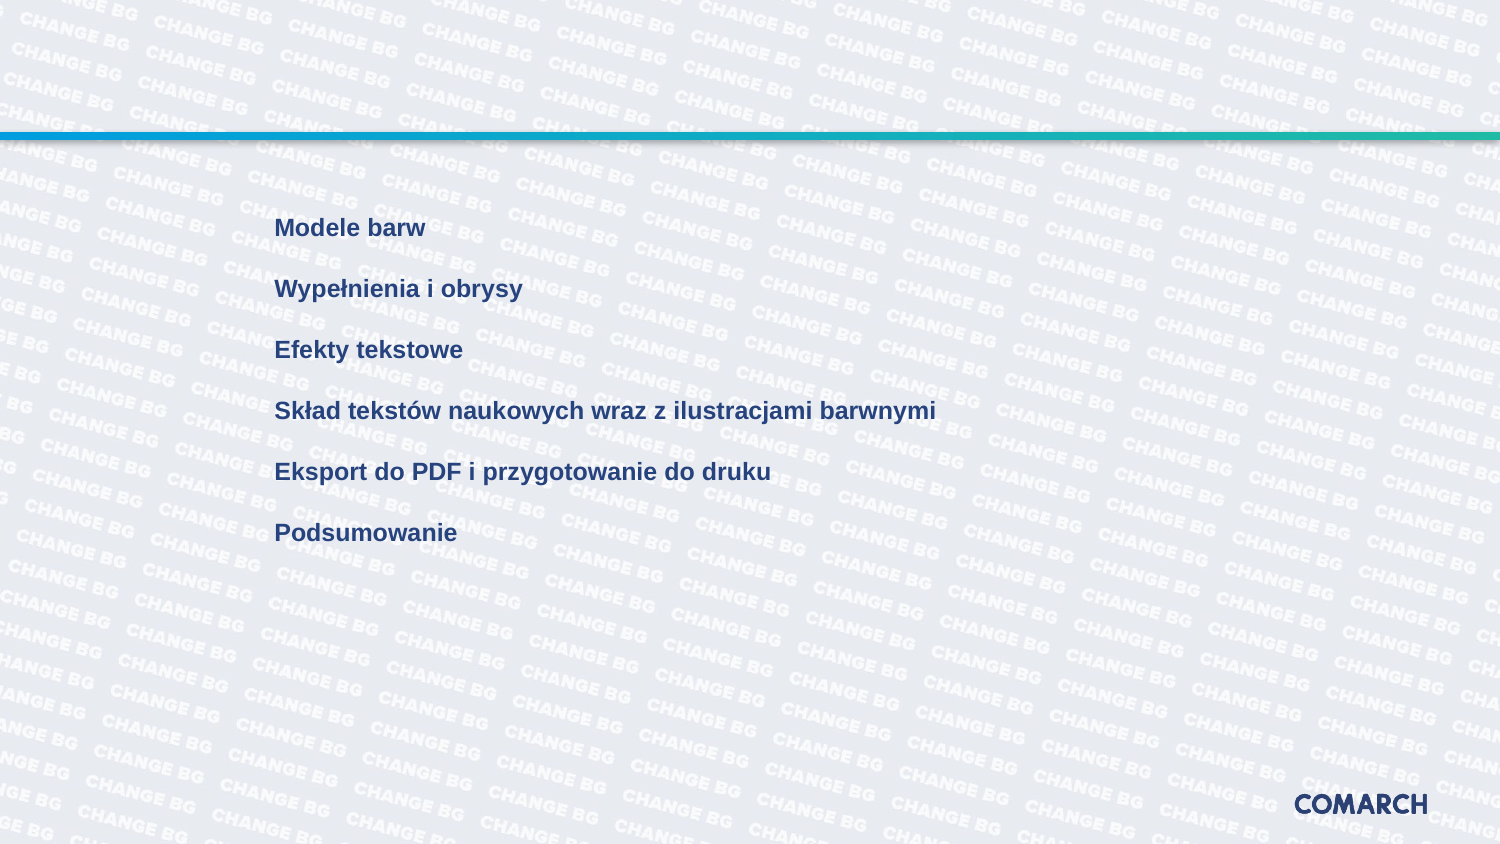

#

Modele barw

Wypełnienia i obrysy

Efekty tekstowe

Skład tekstów naukowych wraz z ilustracjami barwnymi

Eksport do PDF i przygotowanie do druku

Podsumowanie